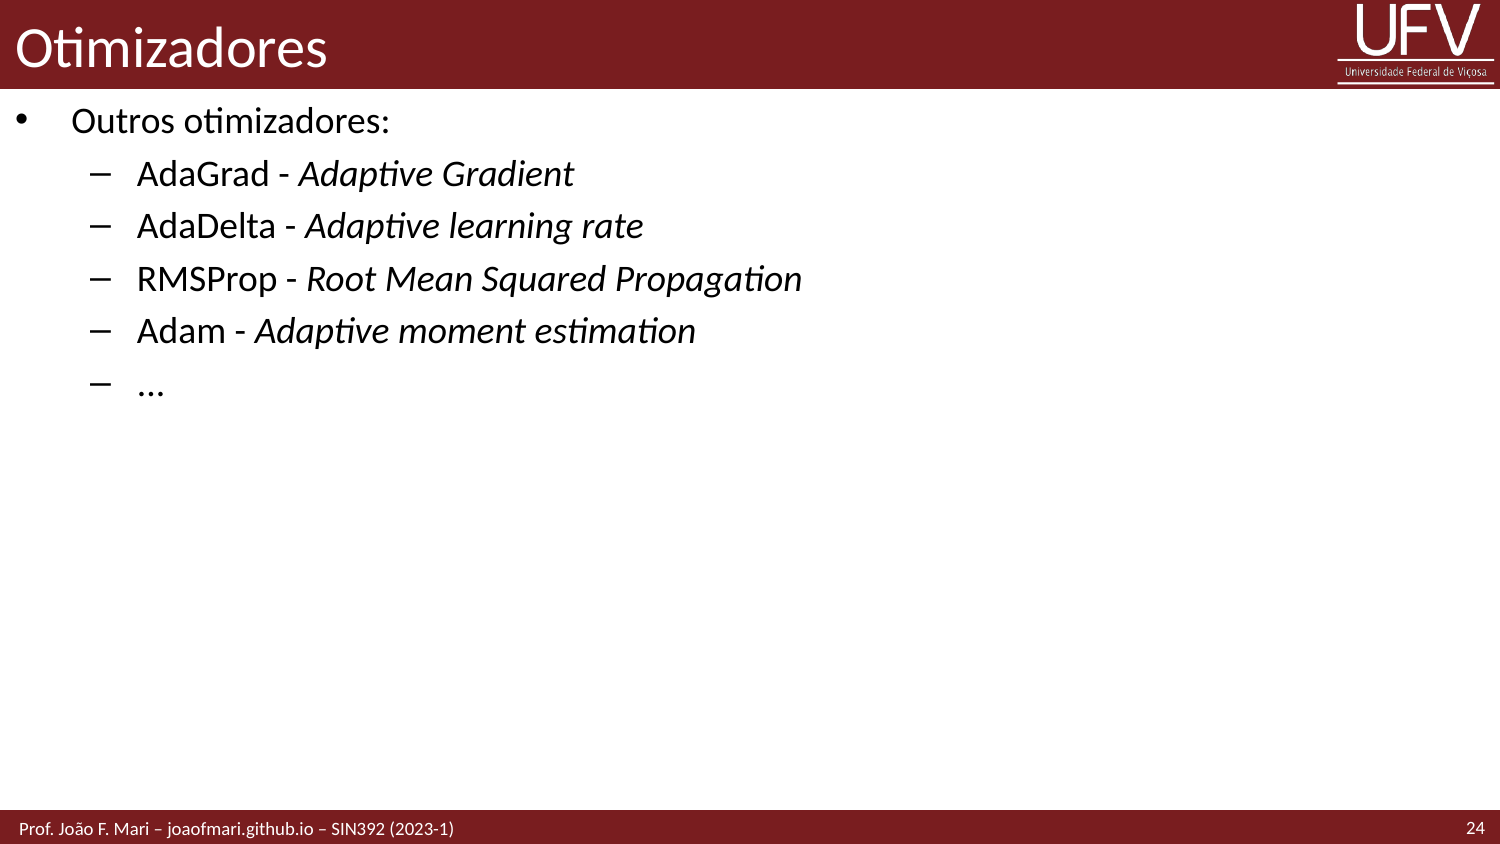

# Otimizadores
Outros otimizadores:
AdaGrad - Adaptive Gradient
AdaDelta - Adaptive learning rate
RMSProp - Root Mean Squared Propagation
Adam - Adaptive moment estimation
...
24
 Prof. João F. Mari – joaofmari.github.io – SIN392 (2023-1)